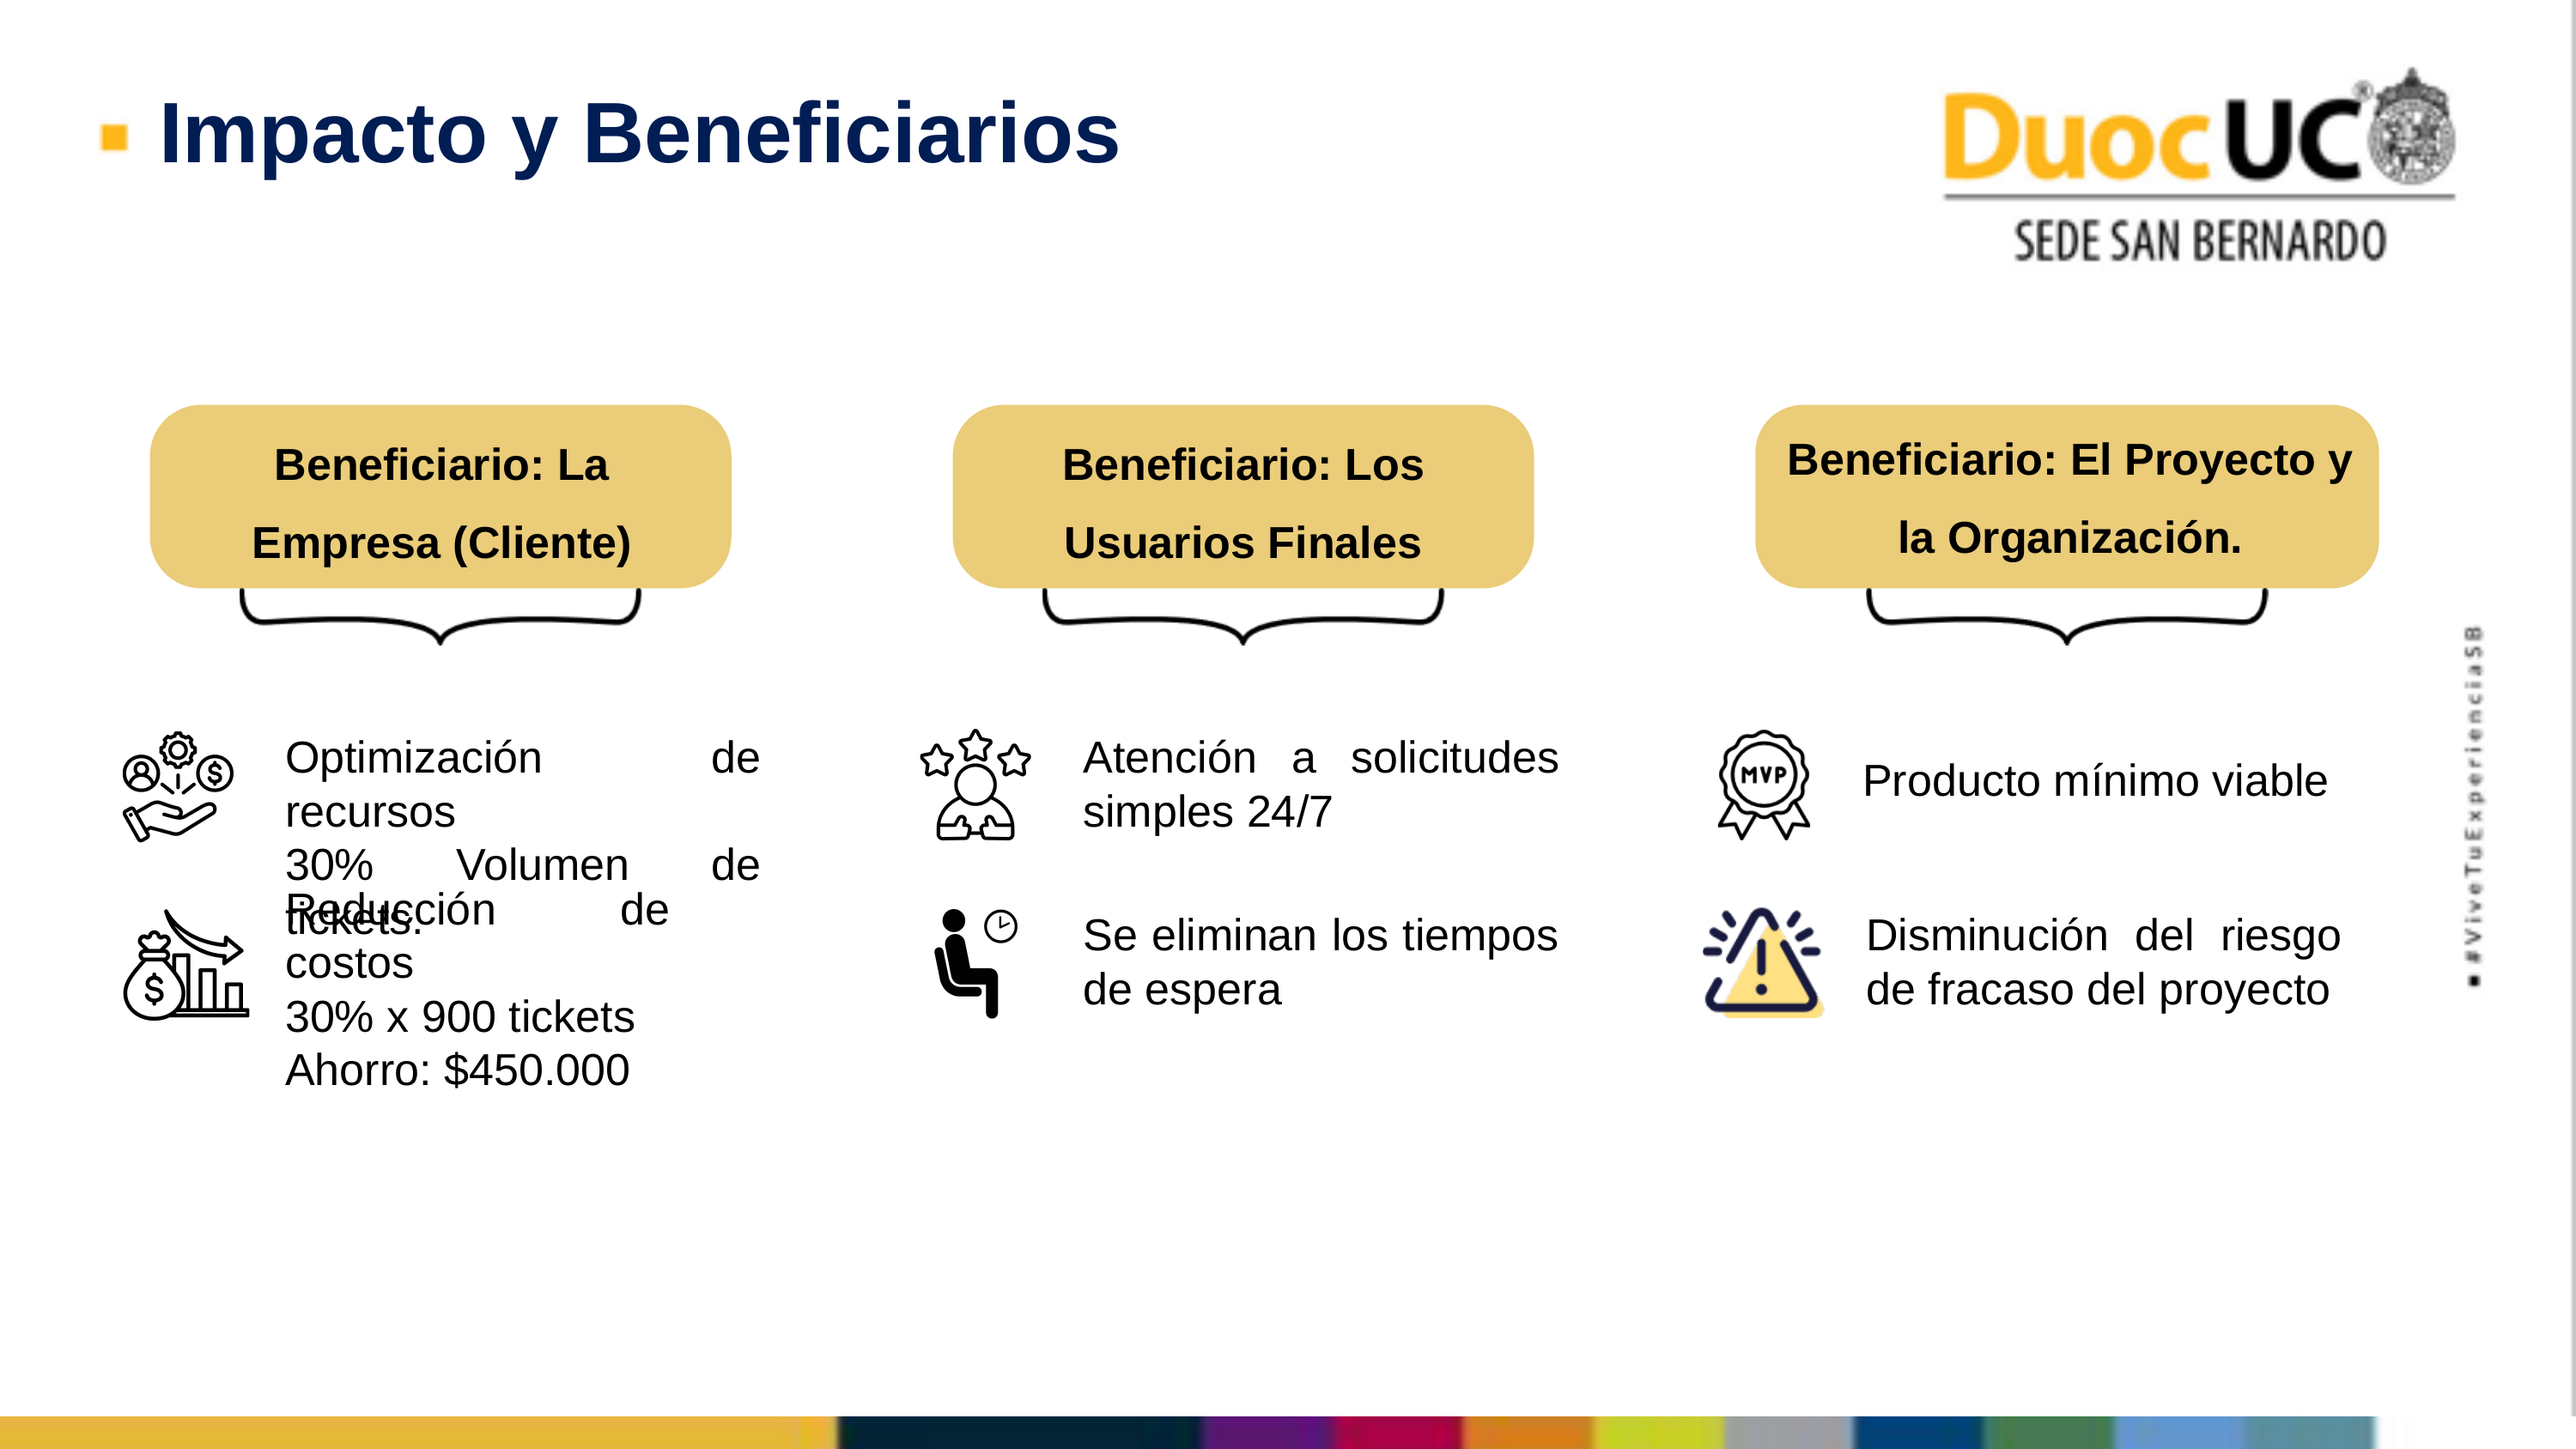

Impacto y Beneficiarios

Beneficiario: El Proyecto y la Organización.
Beneficiario: Los Usuarios Finales
Beneficiario: La Empresa (Cliente)

Optimización de recursos
30% Volumen de tickets.
Atención a solicitudes simples 24/7

Producto mínimo viable
Reducción de costos
30% x 900 tickets
Ahorro: $450.000
Se eliminan los tiempos de espera
Disminución del riesgo de fracaso del proyecto